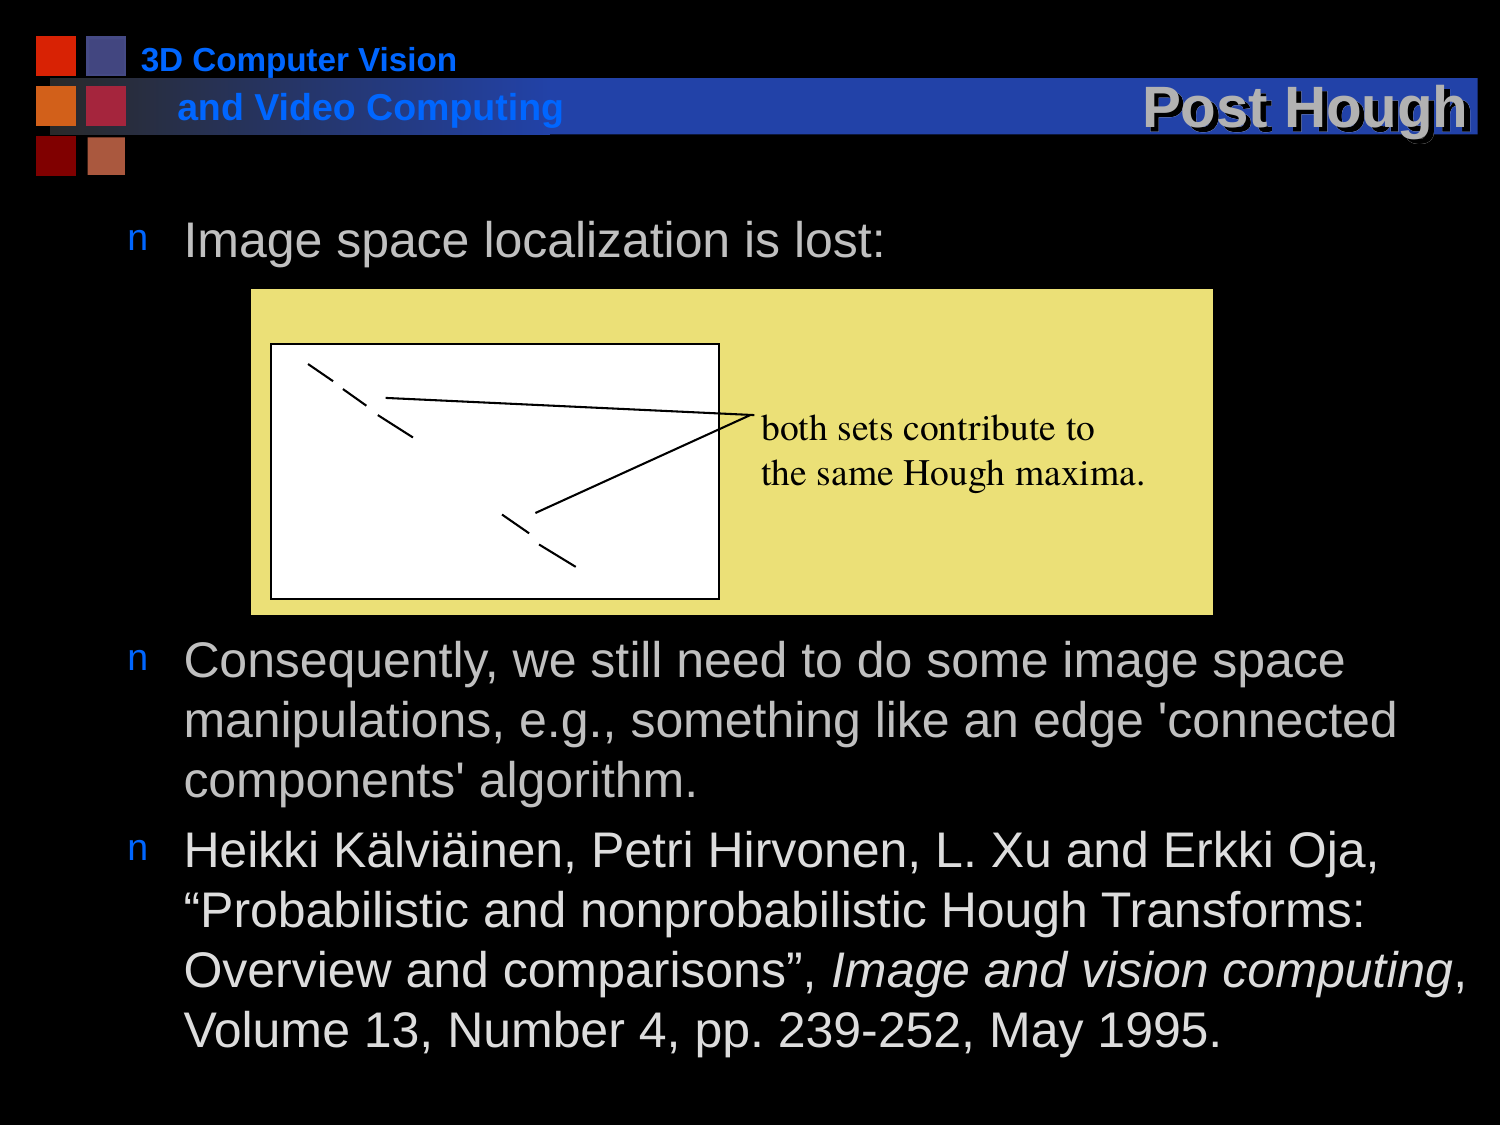

# Post Hough
Image space localization is lost:

Consequently, we still need to do some image space manipulations, e.g., something like an edge 'connected components' algorithm.
Heikki Kälviäinen, Petri Hirvonen, L. Xu and Erkki Oja, “Probabilistic and nonprobabilistic Hough Transforms: Overview and comparisons”, Image and vision computing, Volume 13, Number 4, pp. 239-252, May 1995.

both sets contribute to
the same Hough maxima.